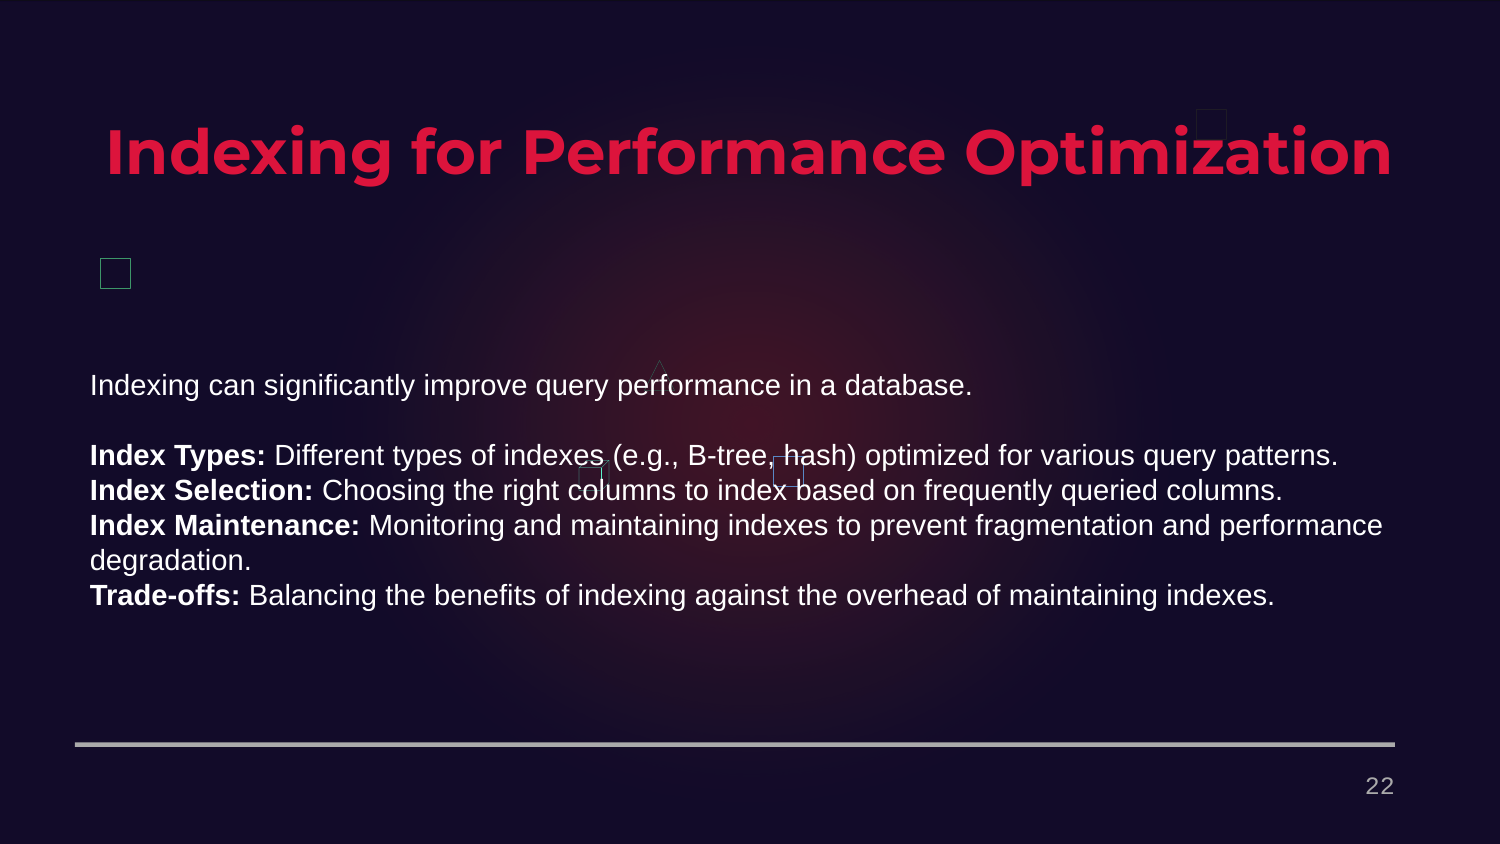

Indexing for Performance Optimization

Indexing can significantly improve query performance in a database.

Index Types: Different types of indexes (e.g., B-tree, hash) optimized for various query patterns.
Index Selection: Choosing the right columns to index based on frequently queried columns.
Index Maintenance: Monitoring and maintaining indexes to prevent fragmentation and performance degradation.
Trade-offs: Balancing the benefits of indexing against the overhead of maintaining indexes.

22